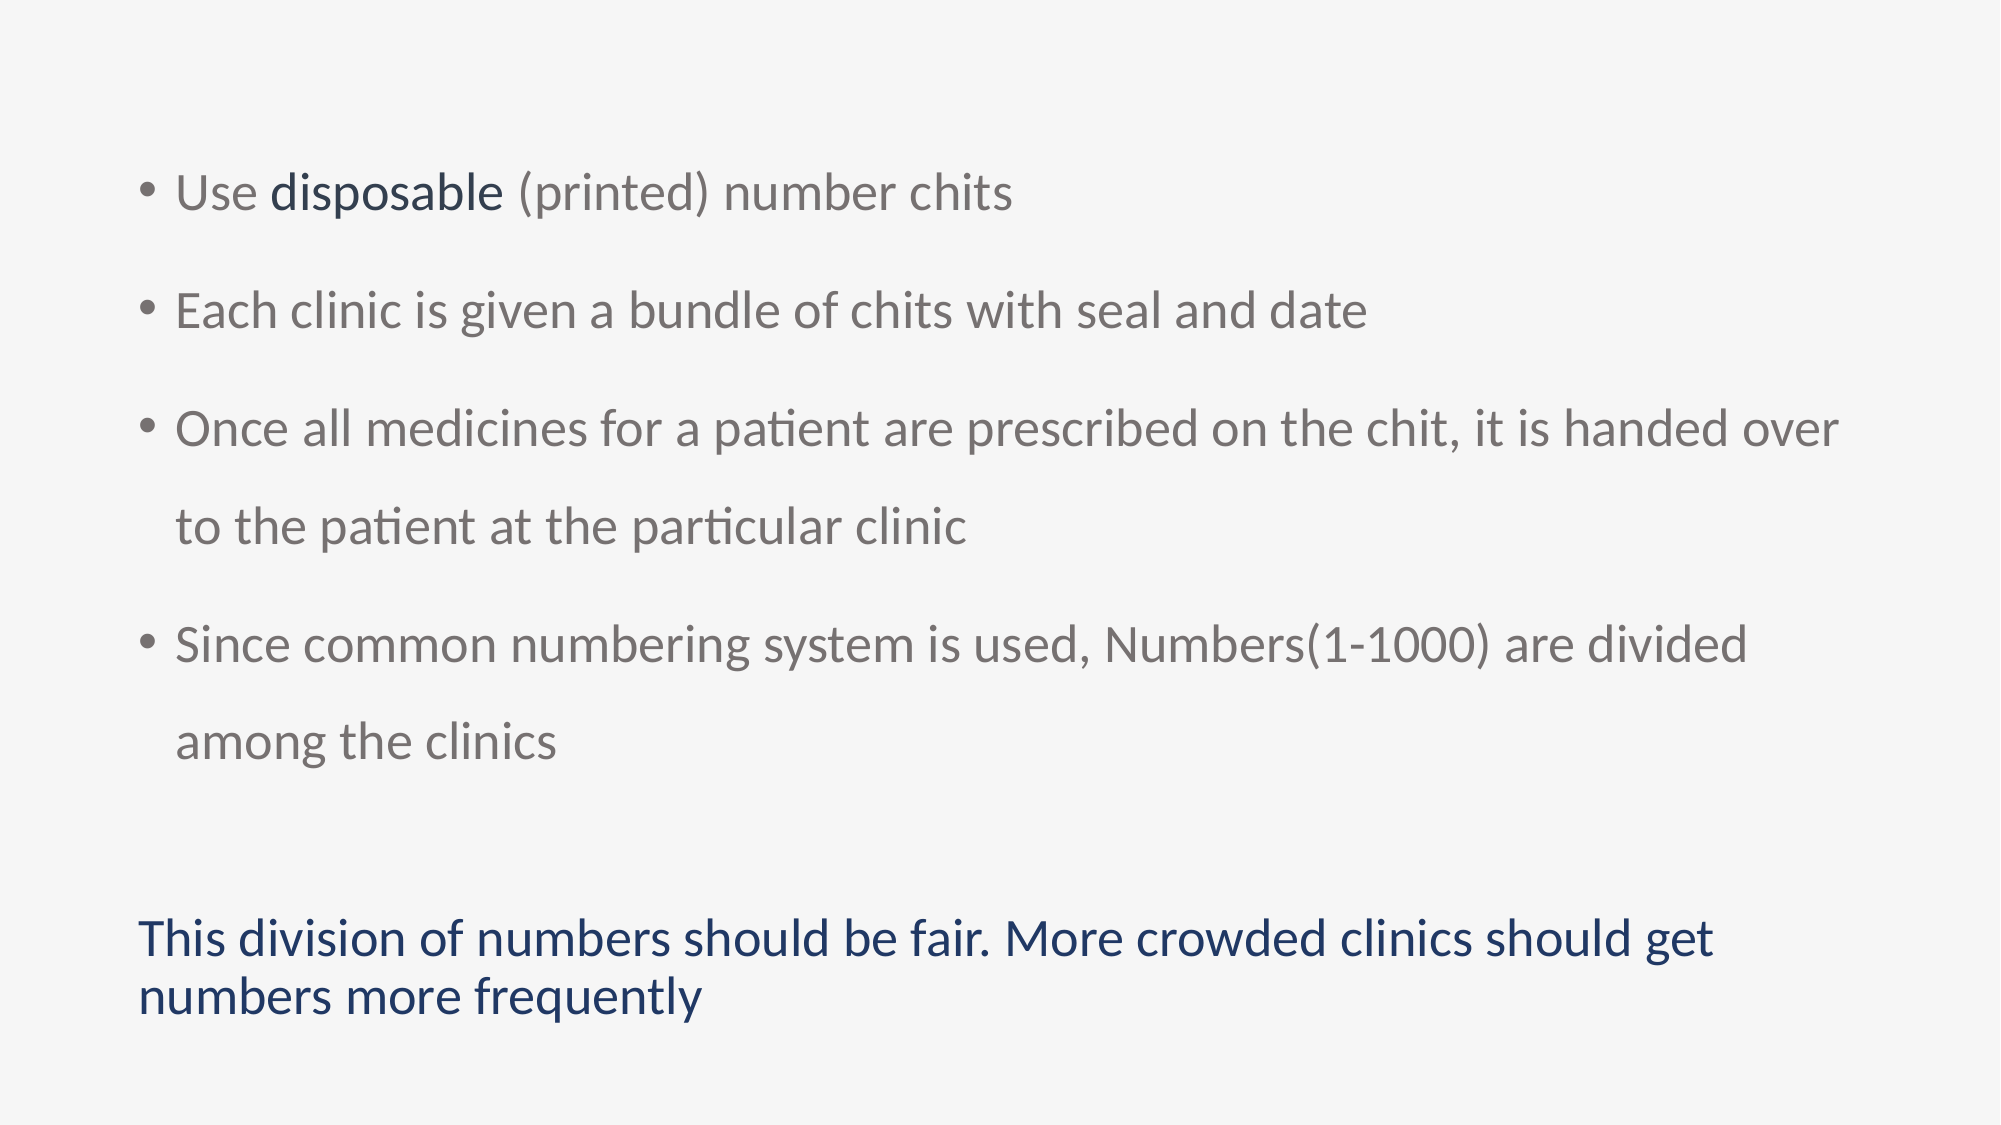

Use disposable (printed) number chits
Each clinic is given a bundle of chits with seal and date
Once all medicines for a patient are prescribed on the chit, it is handed over to the patient at the particular clinic
Since common numbering system is used, Numbers(1-1000) are divided among the clinics

This division of numbers should be fair. More crowded clinics should get numbers more frequently